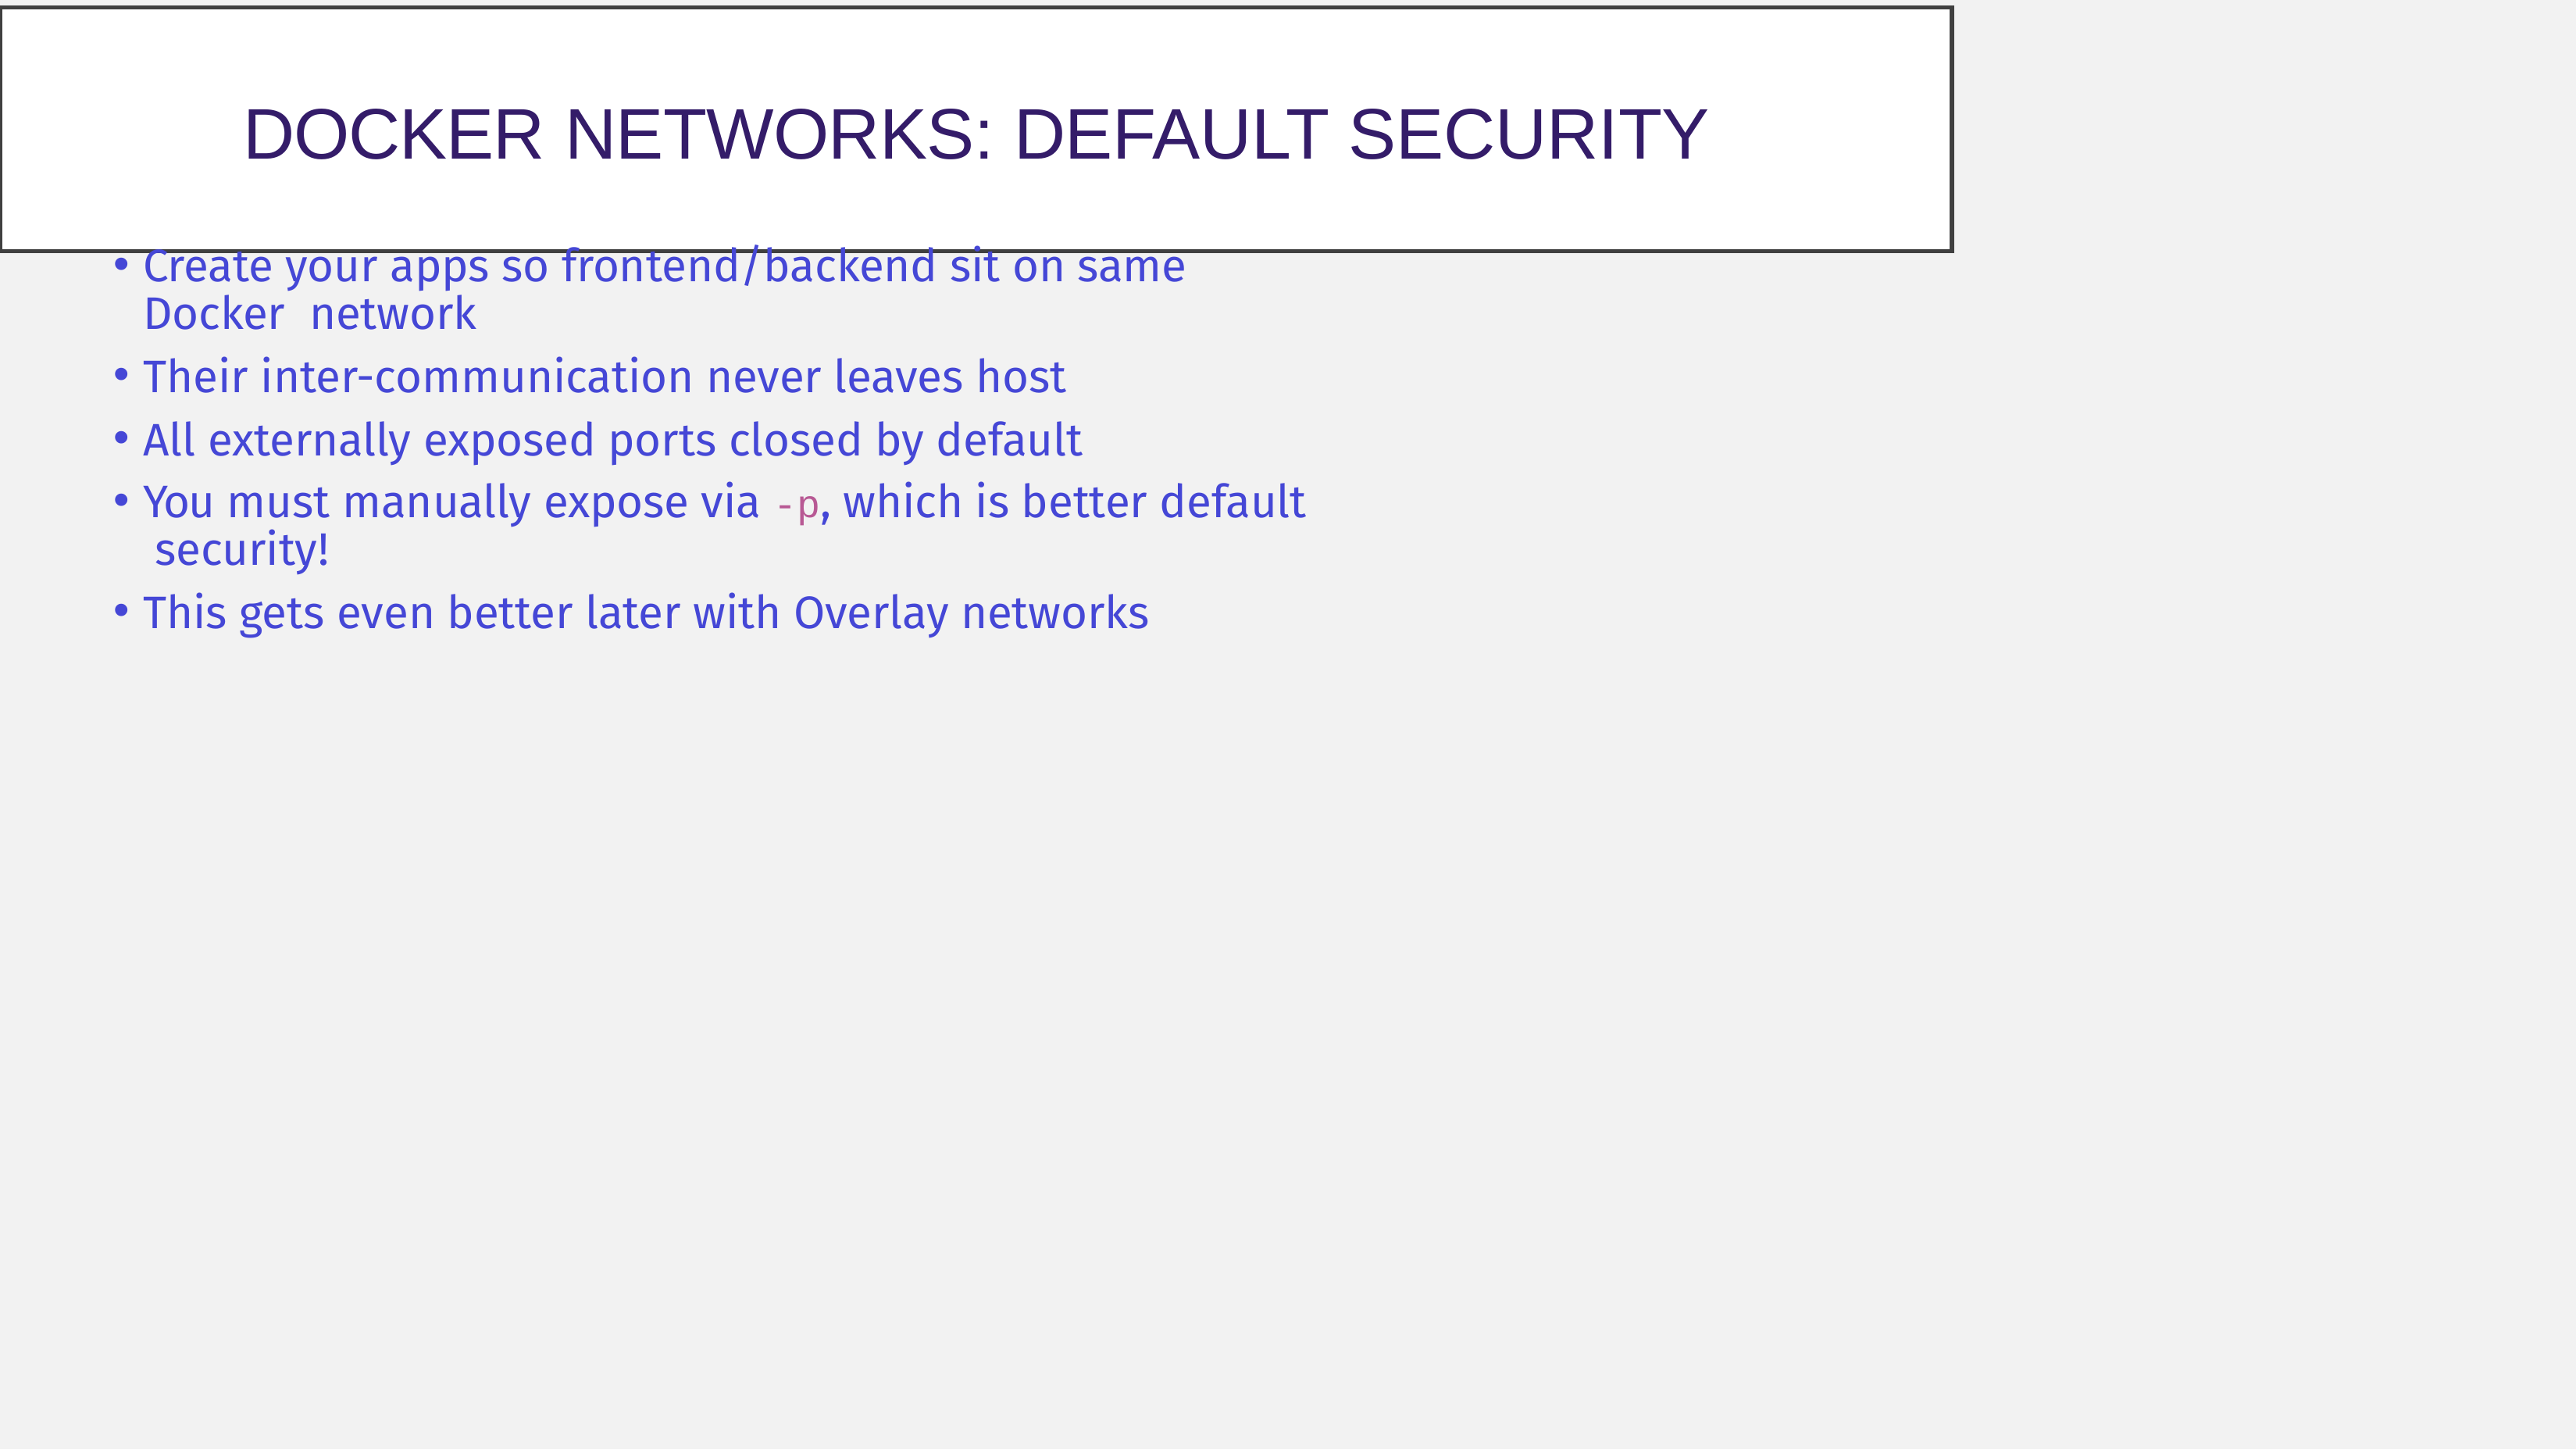

Docker Networks: Default Security
Create your apps so frontend/backend sit on same Docker  network
Their inter-communication never leaves host
All externally exposed ports closed by default
You must manually expose via -p, which is better default  security!
This gets even better later with Overlay networks